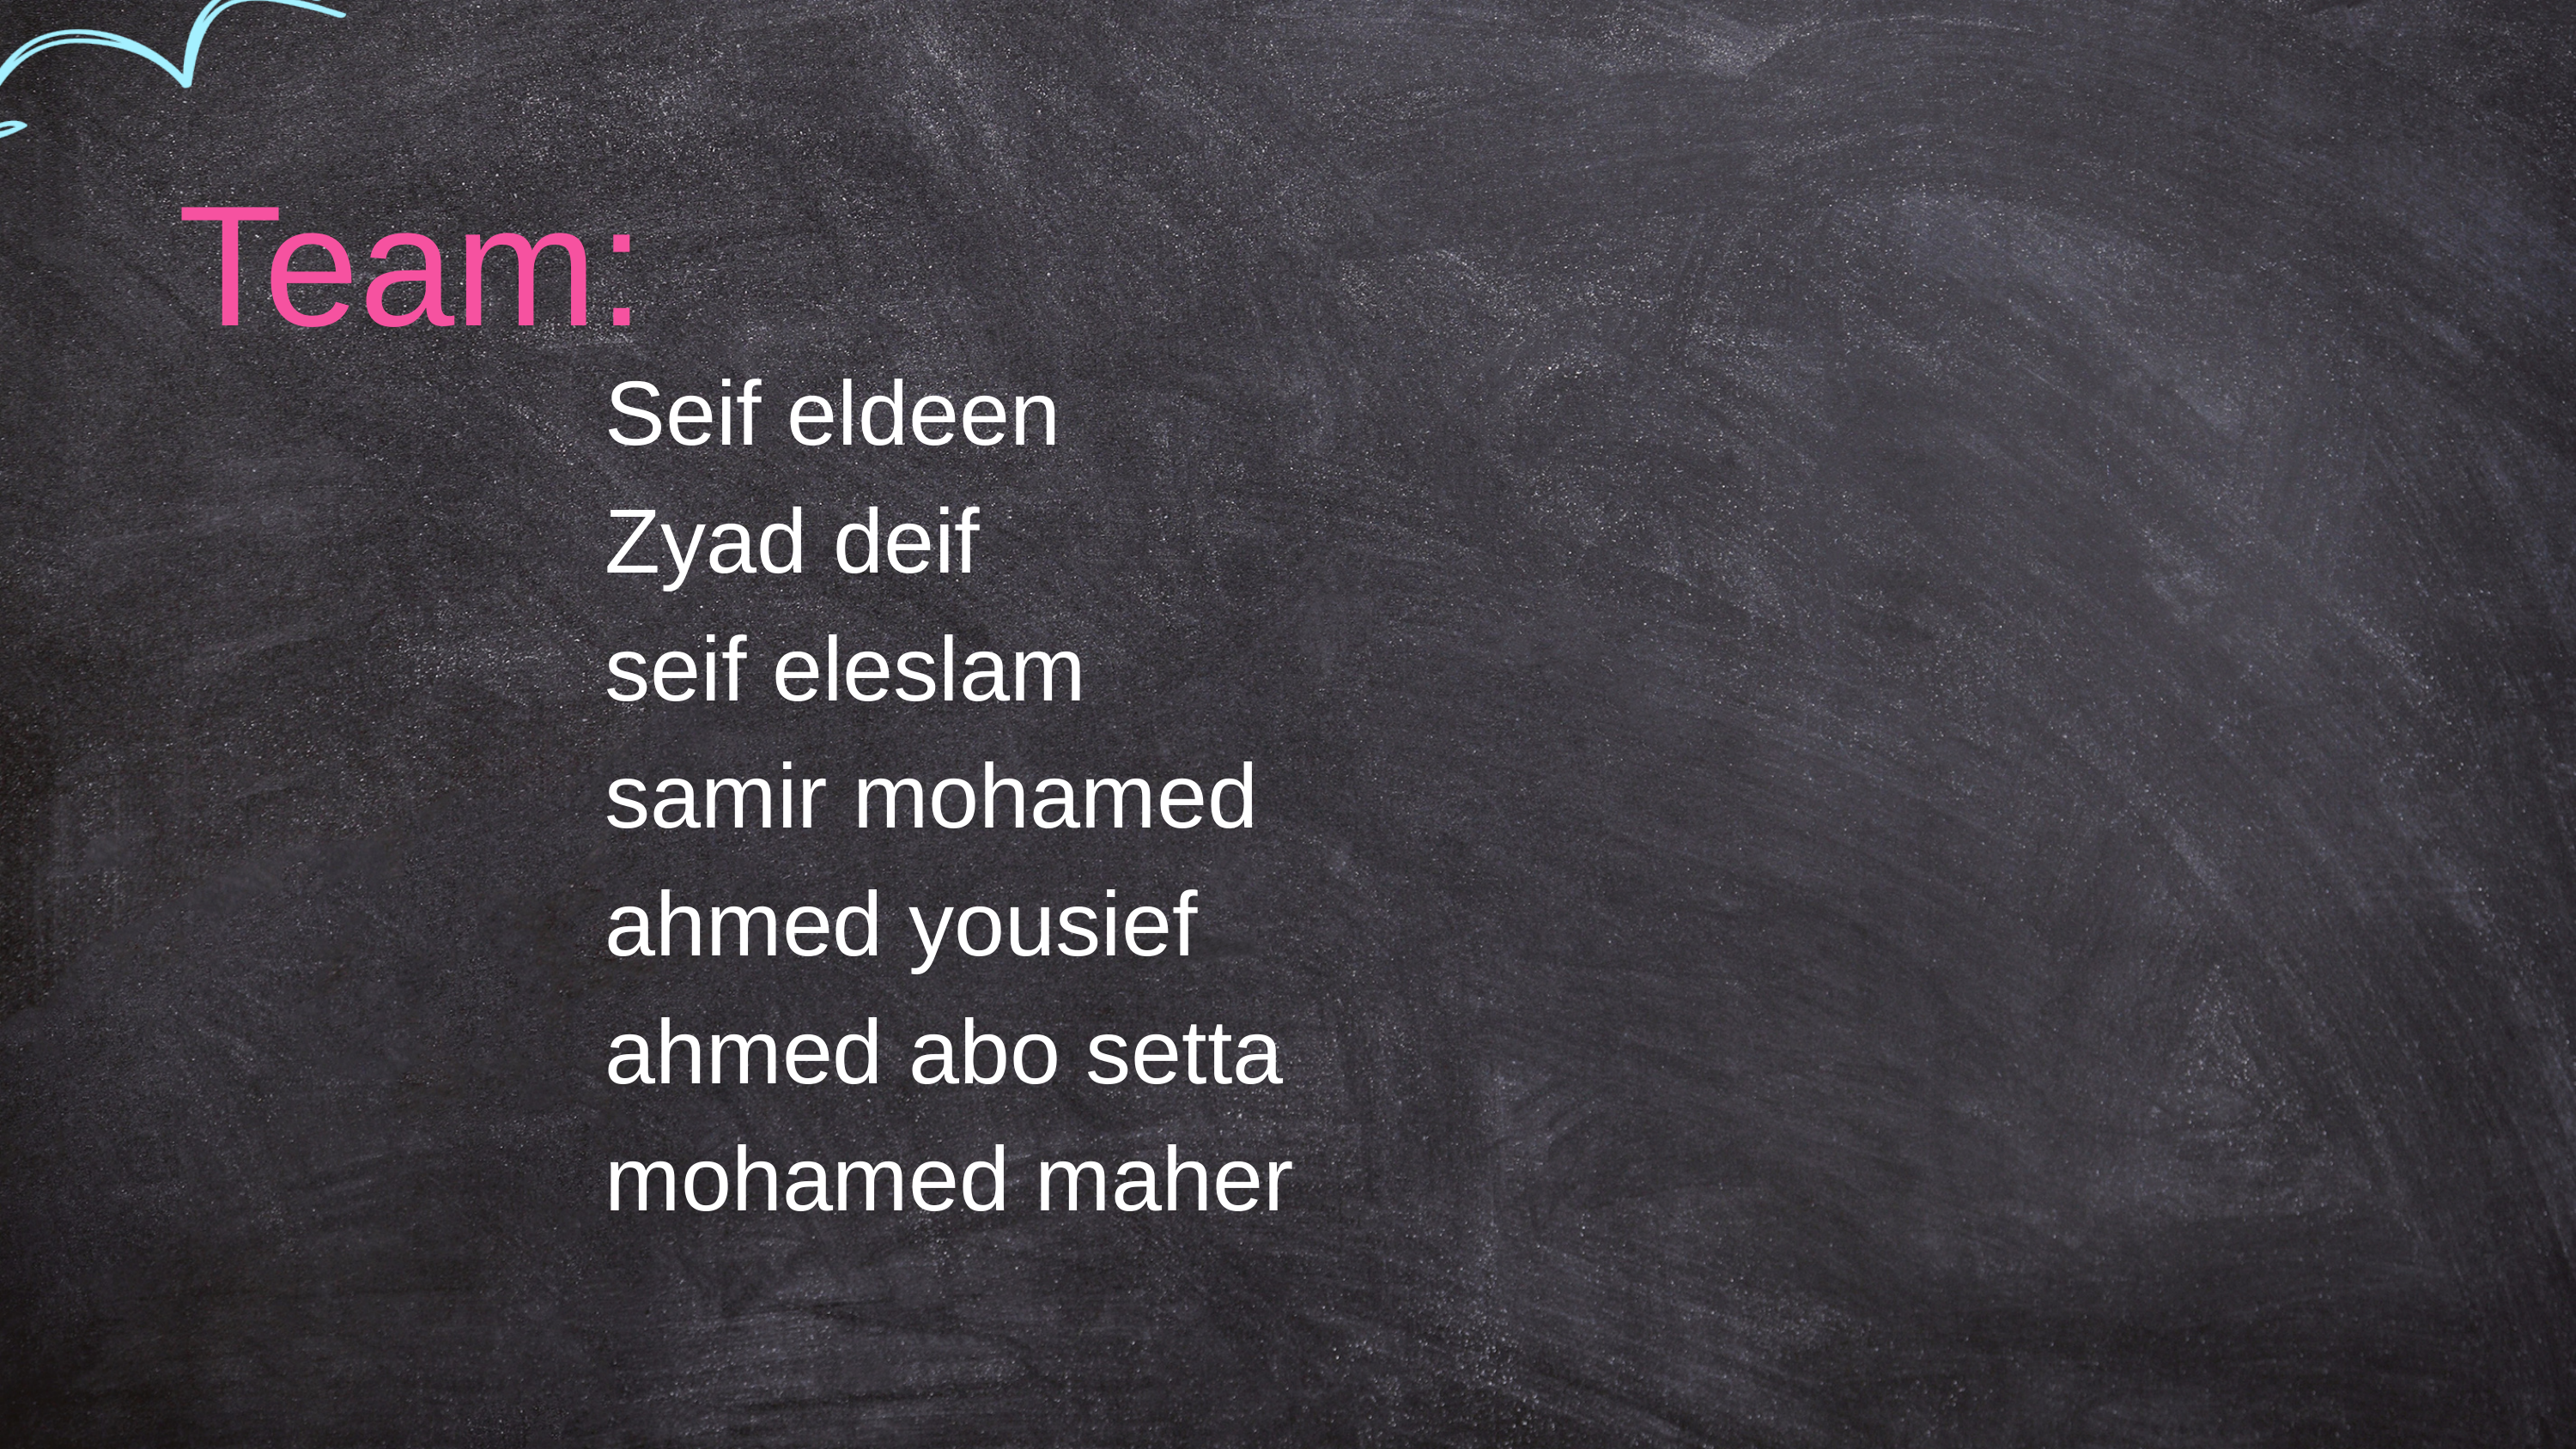

Team:
Seif eldeen
Zyad deif
seif eleslam
samir mohamed
ahmed yousief
ahmed abo setta
mohamed maher